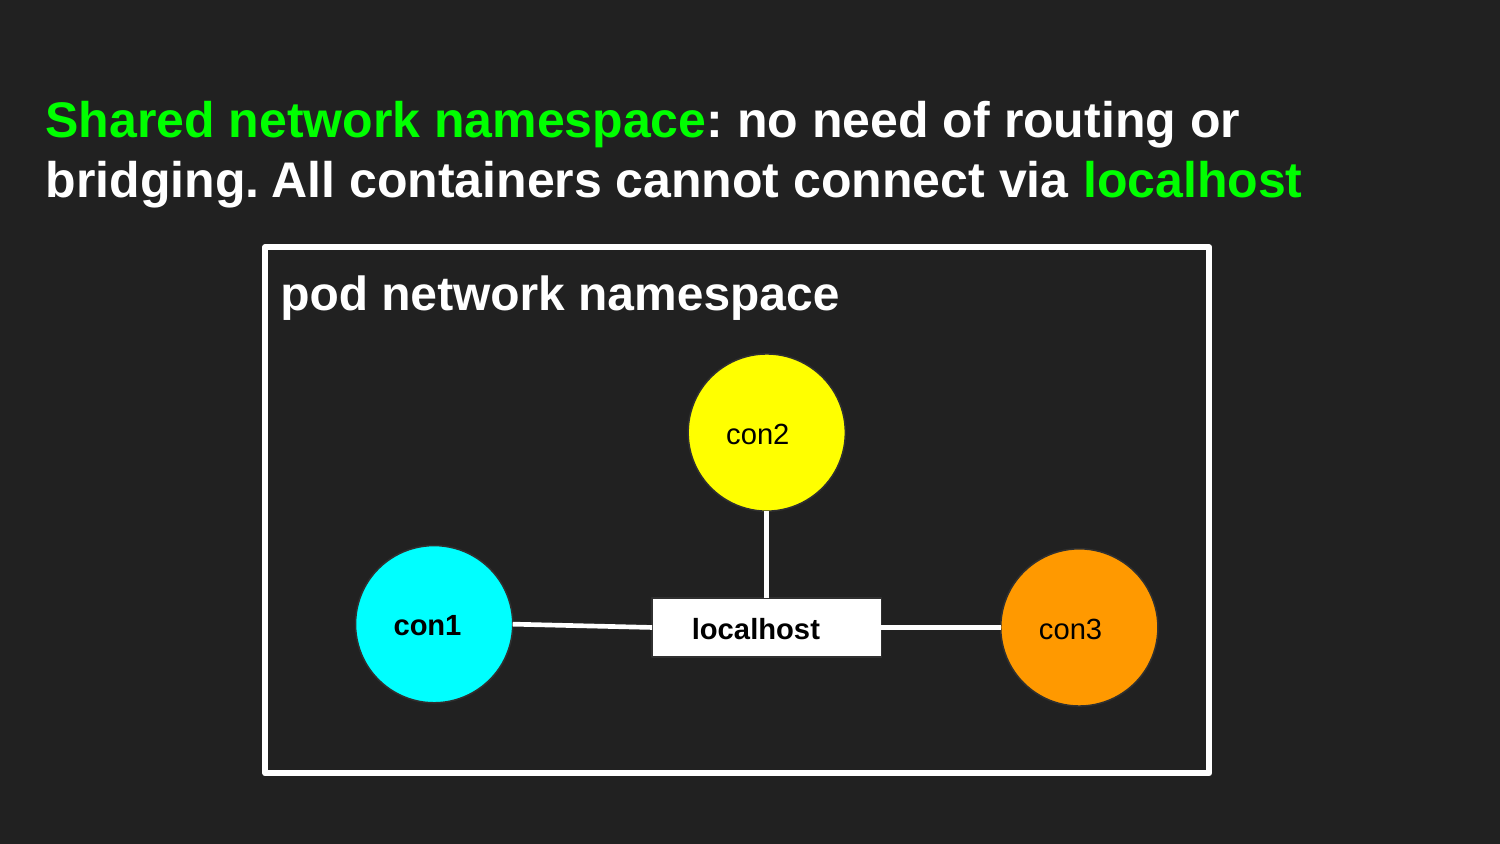

# Shared network namespace: no need of routing or bridging. All containers cannot connect via localhost

pod network namespace

con2
con1
con3
   localhost